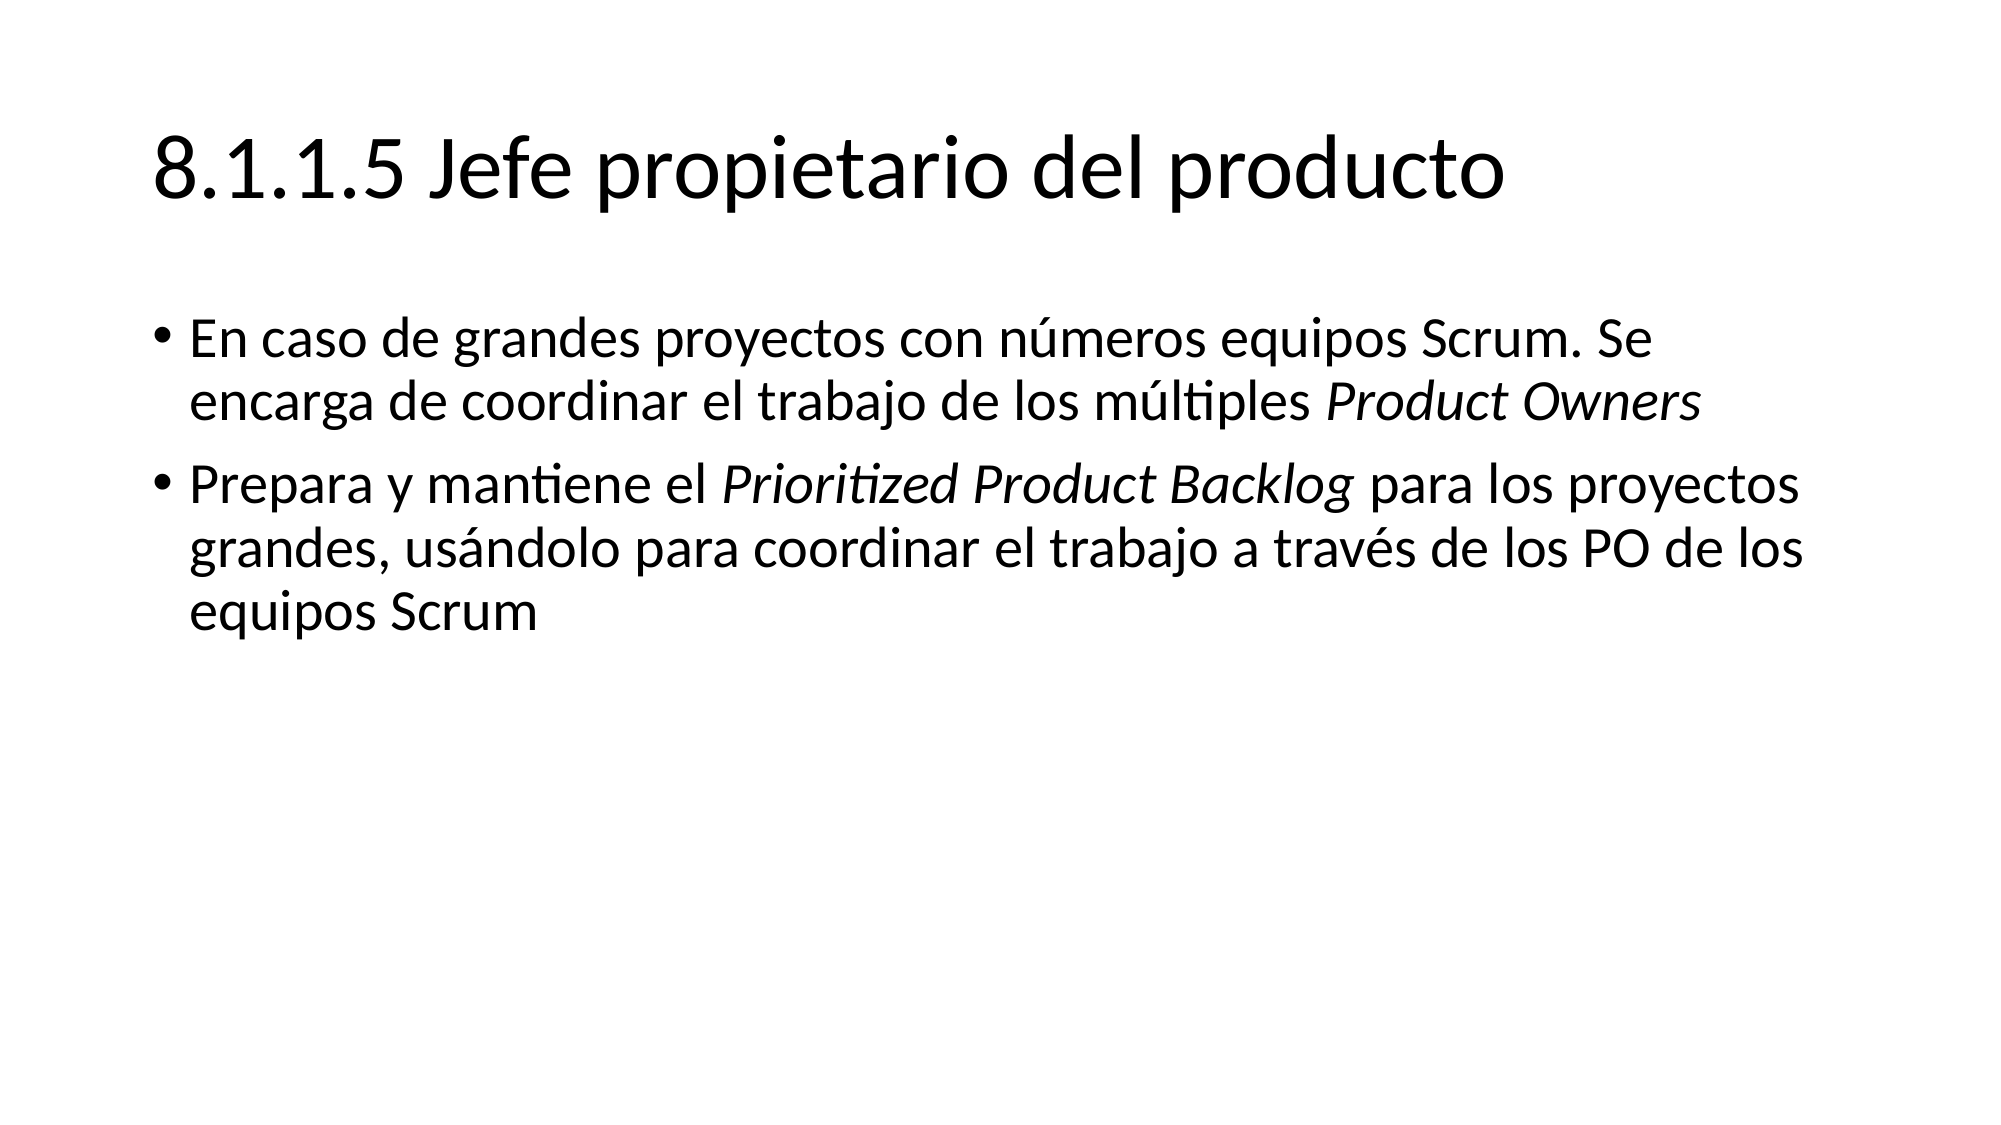

# 8.1.1.5 Jefe propietario del producto
En caso de grandes proyectos con números equipos Scrum. Se encarga de coordinar el trabajo de los múltiples Product Owners
Prepara y mantiene el Prioritized Product Backlog para los proyectos grandes, usándolo para coordinar el trabajo a través de los PO de los equipos Scrum